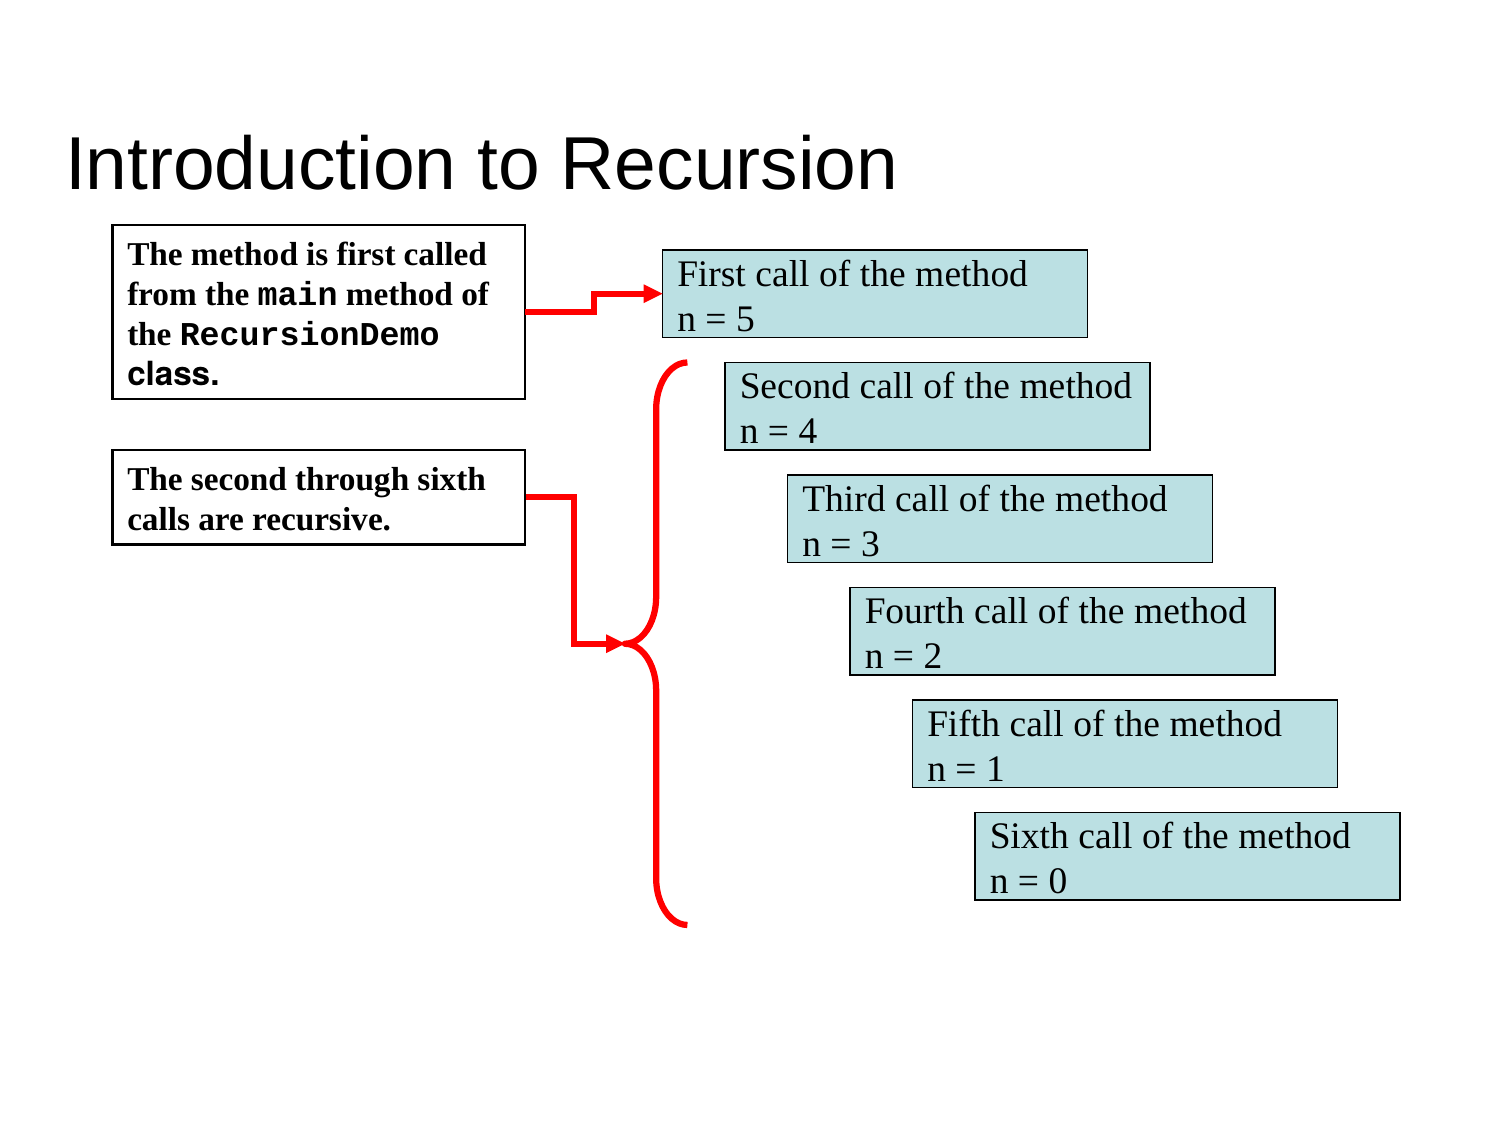

Introduction to Recursion
The method is first called from the main method of the RecursionDemo class.
First call of the method
n = 5

Second call of the method
n = 4
The second through sixth calls are recursive.
Third call of the method
n = 3
Fourth call of the method
n = 2
Fifth call of the method
n = 1
Sixth call of the method
n = 0